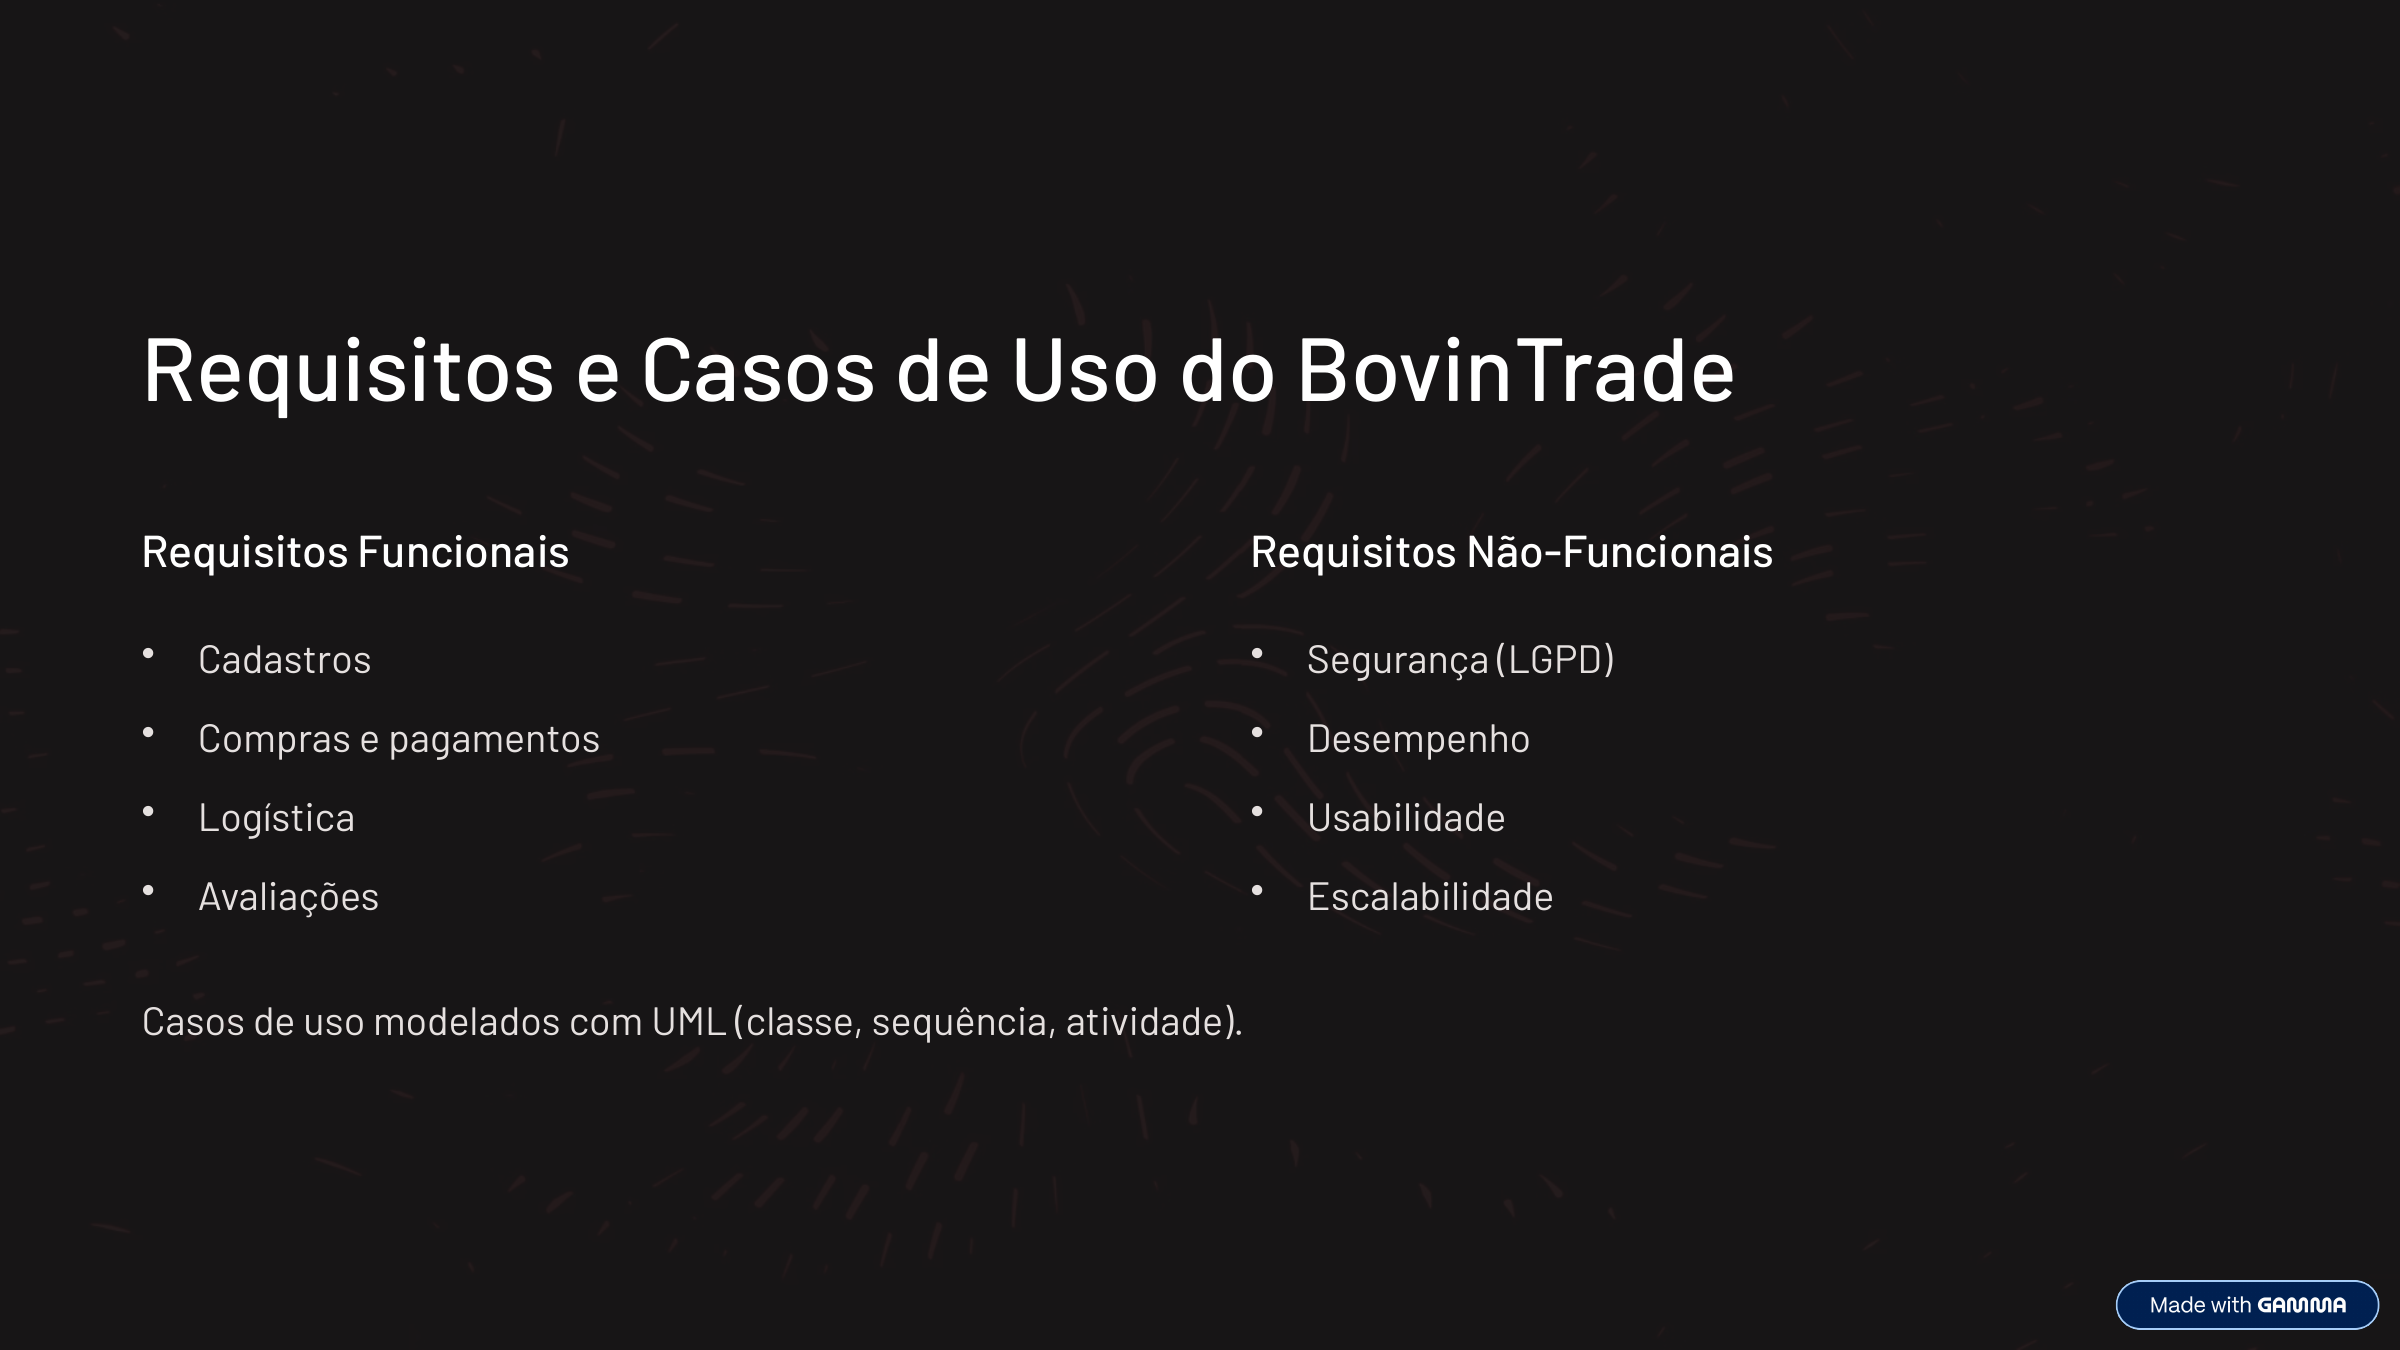

Requisitos e Casos de Uso do BovinTrade
Requisitos Funcionais
Requisitos Não-Funcionais
Cadastros
Segurança (LGPD)
Compras e pagamentos
Desempenho
Logística
Usabilidade
Avaliações
Escalabilidade
Casos de uso modelados com UML (classe, sequência, atividade).